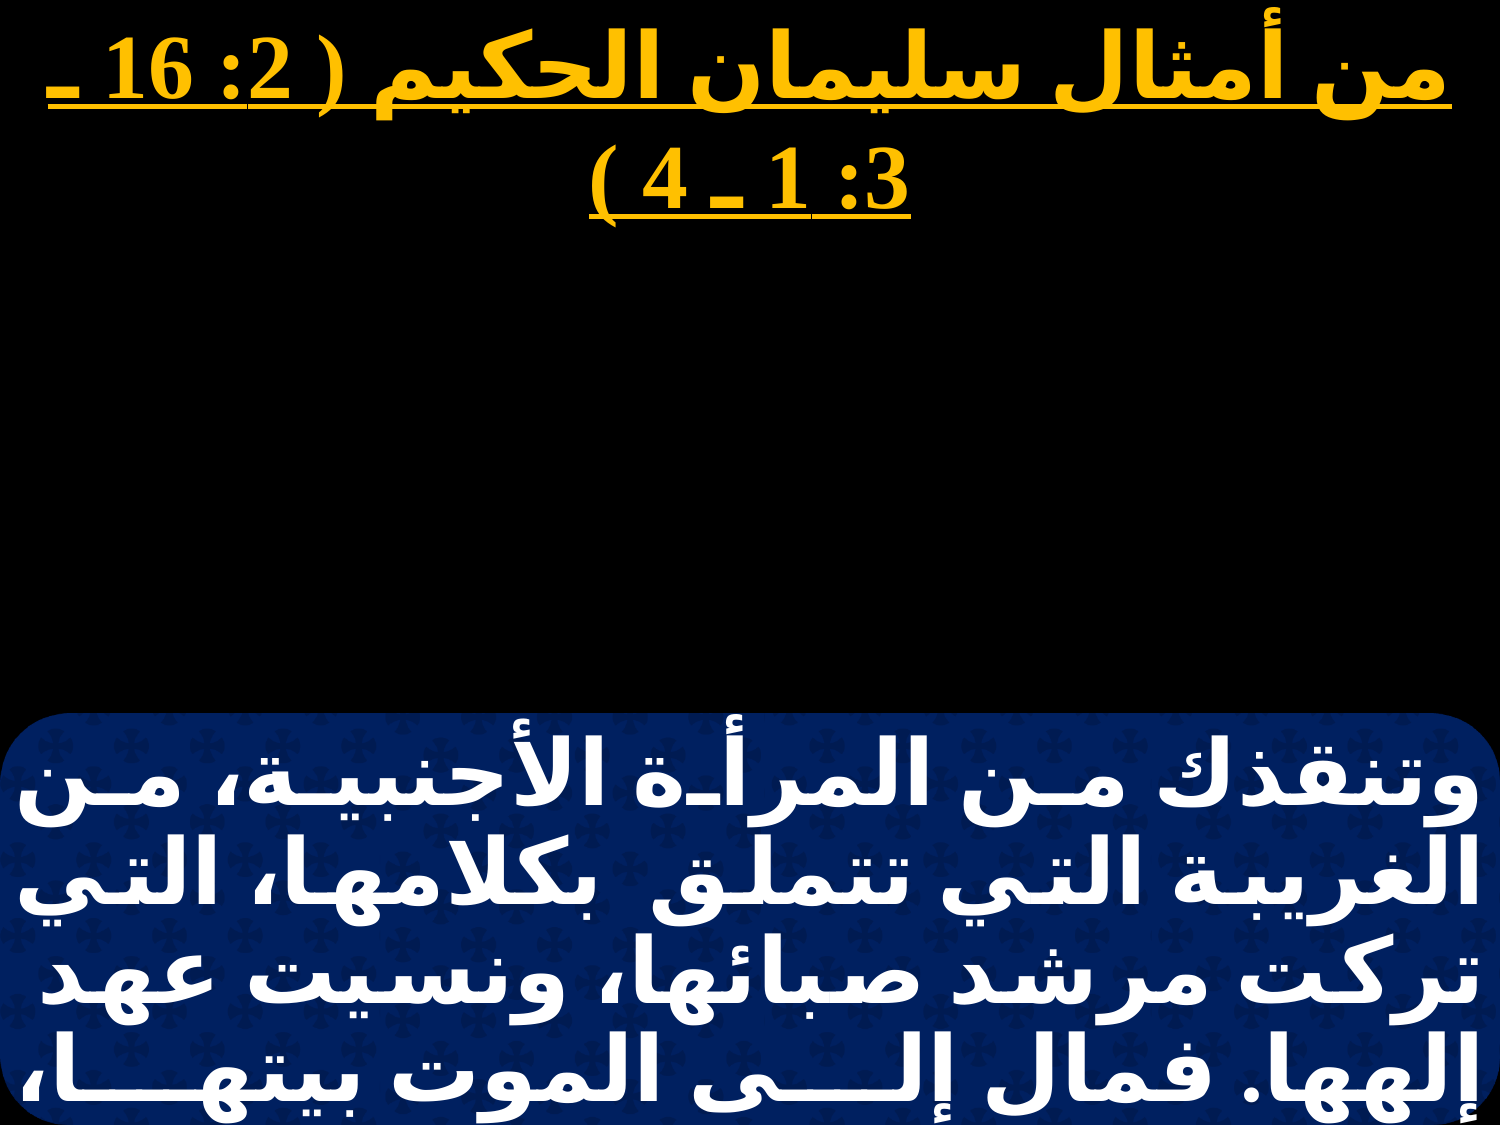

من أمثال سليمان الحكيم ( 2: 16 ـ 3: 1 ـ 4 )
# 3 الخميس
وتنقذك من المرأة الأجنبية، من الغريبة التي تتملق  بكلامها، التي تركت مرشد صبائها، ونسيت عهد  إلهها. فمال إلى الموت بيتها، وإلى الجبابرة  مناهجها. جميع الداخلين إليها لا يعودون، ولا